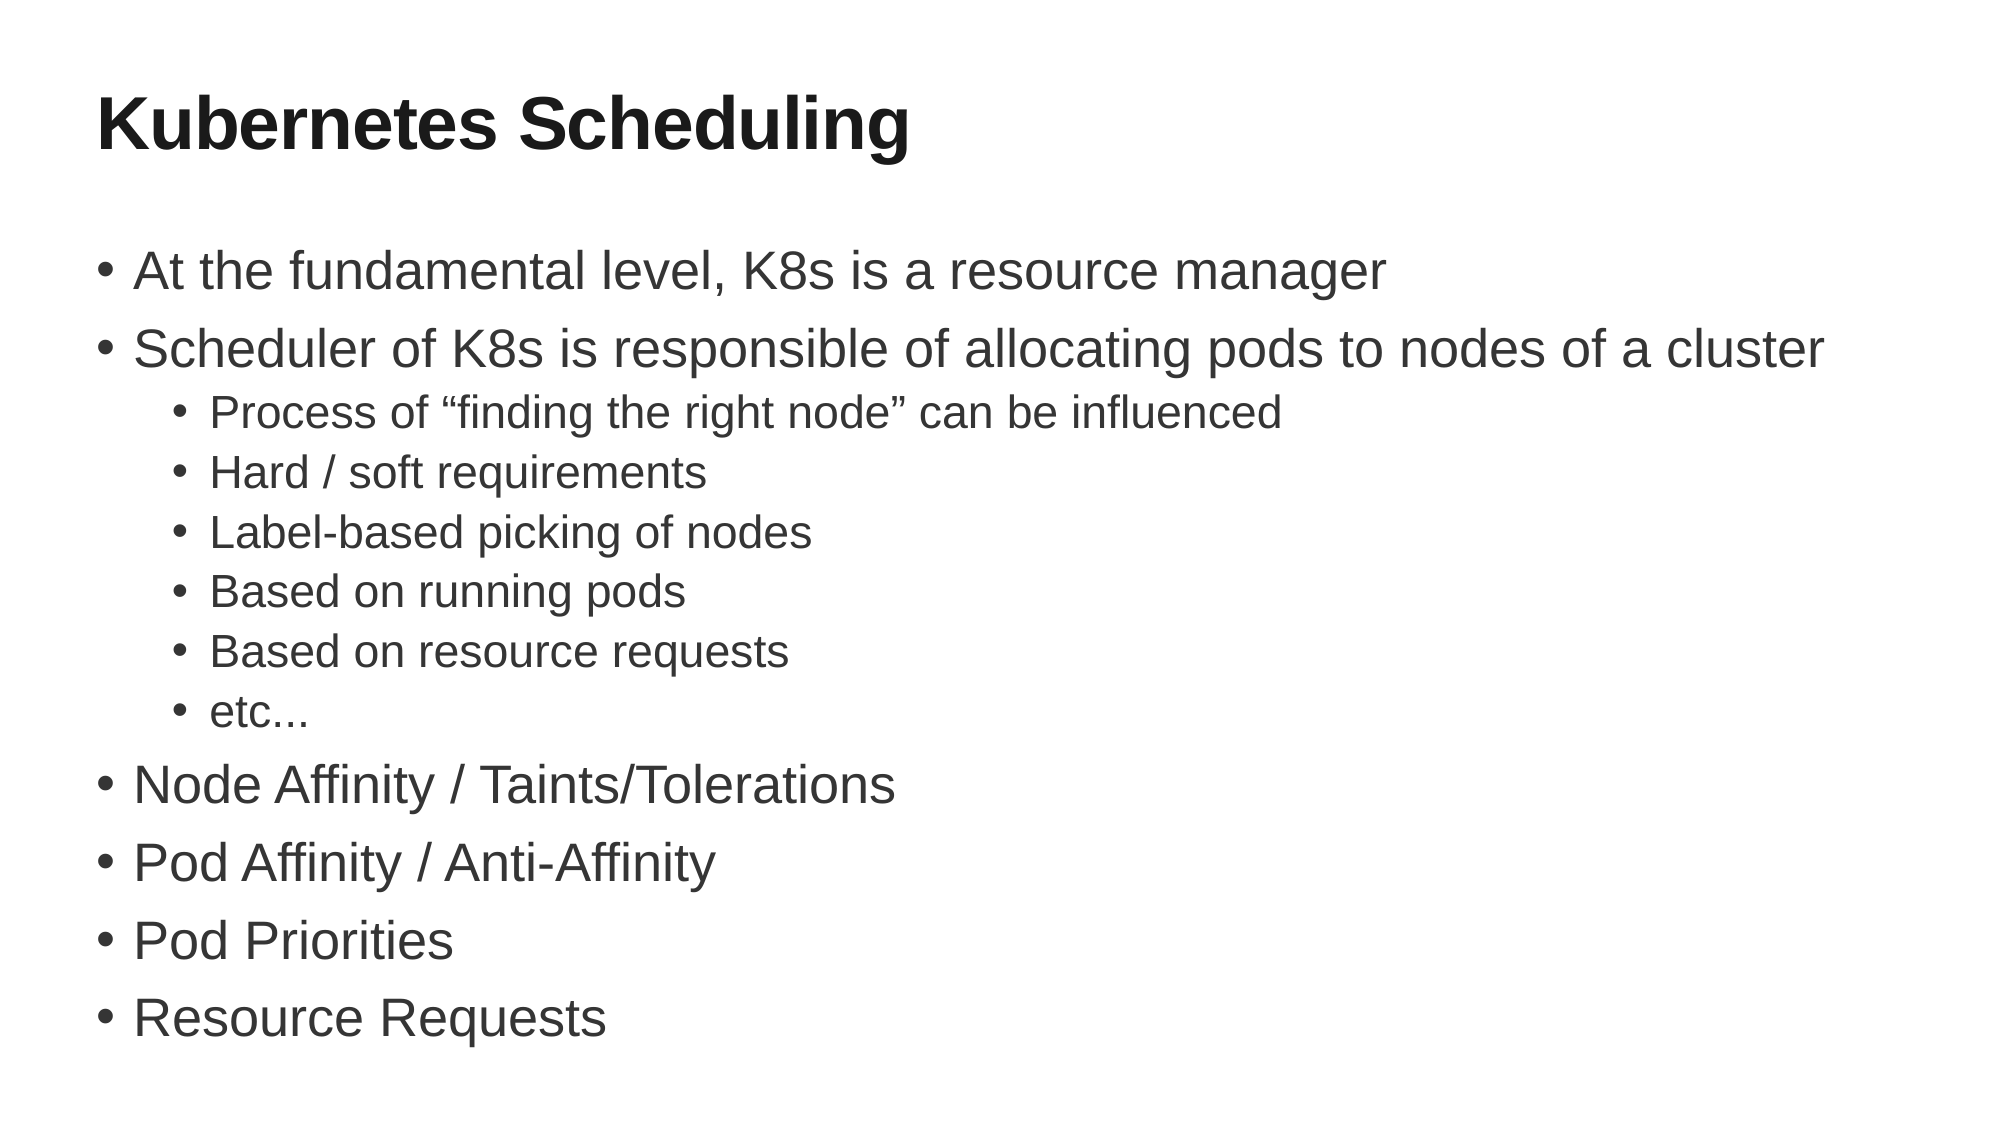

Kubernetes Scheduling
At the fundamental level, K8s is a resource manager
Scheduler of K8s is responsible of allocating pods to nodes of a cluster
Process of “finding the right node” can be influenced
Hard / soft requirements
Label-based picking of nodes
Based on running pods
Based on resource requests
etc...
Node Affinity / Taints/Tolerations
Pod Affinity / Anti-Affinity
Pod Priorities
Resource Requests